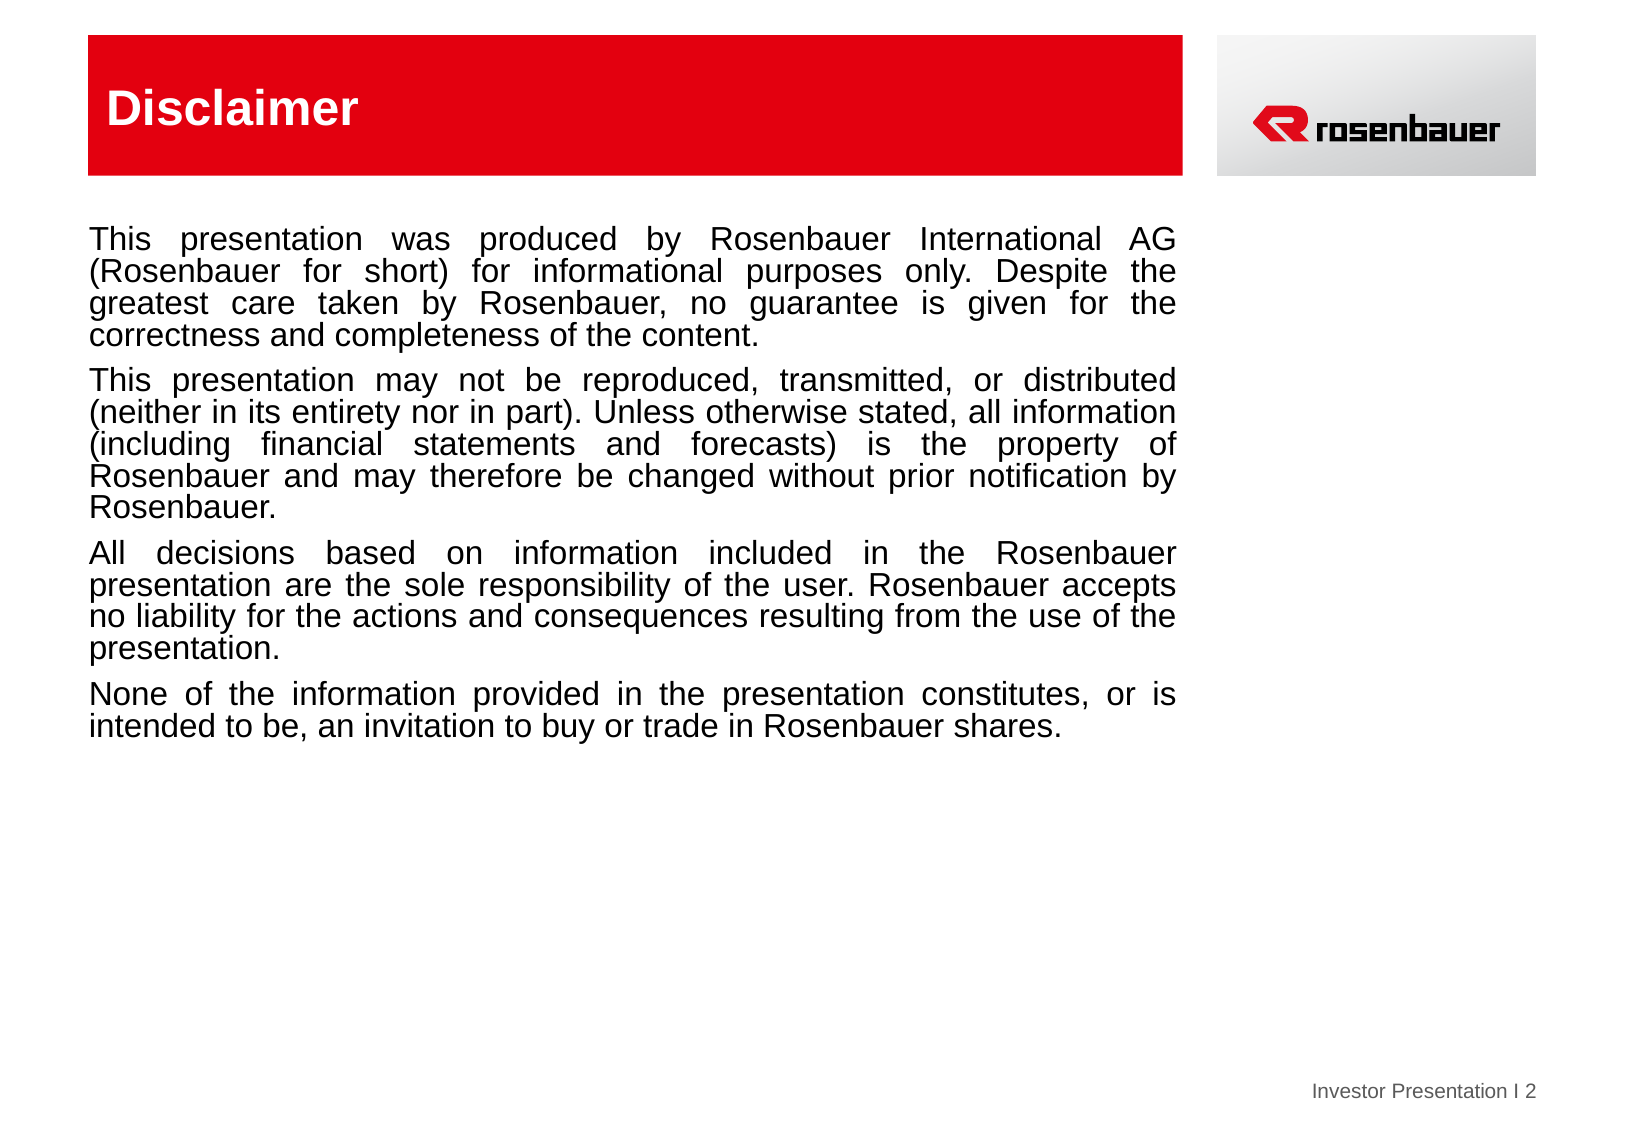

# Disclaimer
	This presentation was produced by Rosenbauer International AG (Rosenbauer for short) for informational purposes only. Despite the greatest care taken by Rosenbauer, no guarantee is given for the correctness and completeness of the content.
	This presentation may not be reproduced, transmitted, or distributed (neither in its entirety nor in part). Unless otherwise stated, all information (including financial statements and forecasts) is the property of Rosenbauer and may therefore be changed without prior notification by Rosenbauer.
	All decisions based on information included in the Rosenbauer presentation are the sole responsibility of the user. Rosenbauer accepts no liability for the actions and consequences resulting from the use of the presentation.
	None of the information provided in the presentation constitutes, or is intended to be, an invitation to buy or trade in Rosenbauer shares.